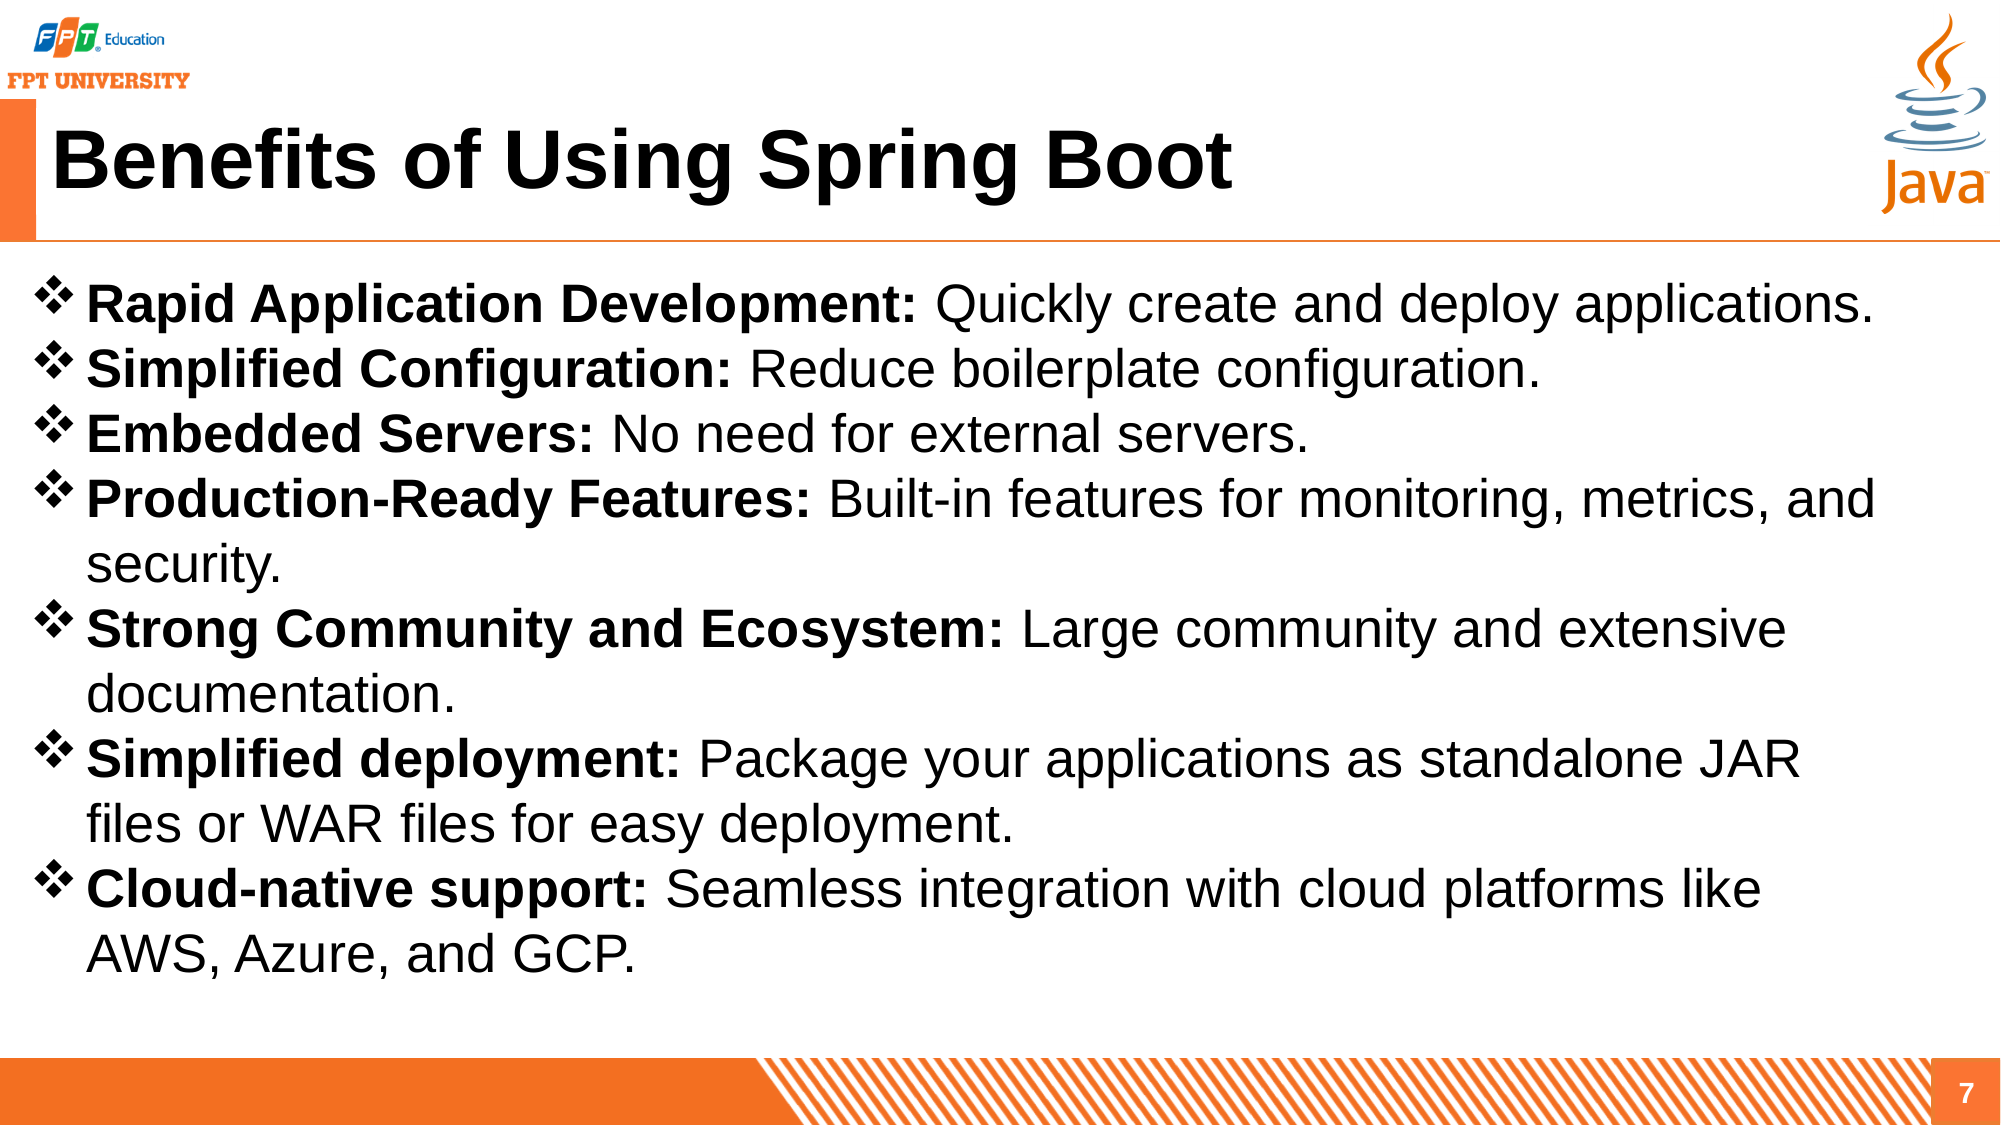

# Benefits of Using Spring Boot
Rapid Application Development: Quickly create and deploy applications.
Simplified Configuration: Reduce boilerplate configuration.
Embedded Servers: No need for external servers.
Production-Ready Features: Built-in features for monitoring, metrics, and security.
Strong Community and Ecosystem: Large community and extensive documentation.
Simplified deployment: Package your applications as standalone JAR files or WAR files for easy deployment.
Cloud-native support: Seamless integration with cloud platforms like AWS, Azure, and GCP.
7